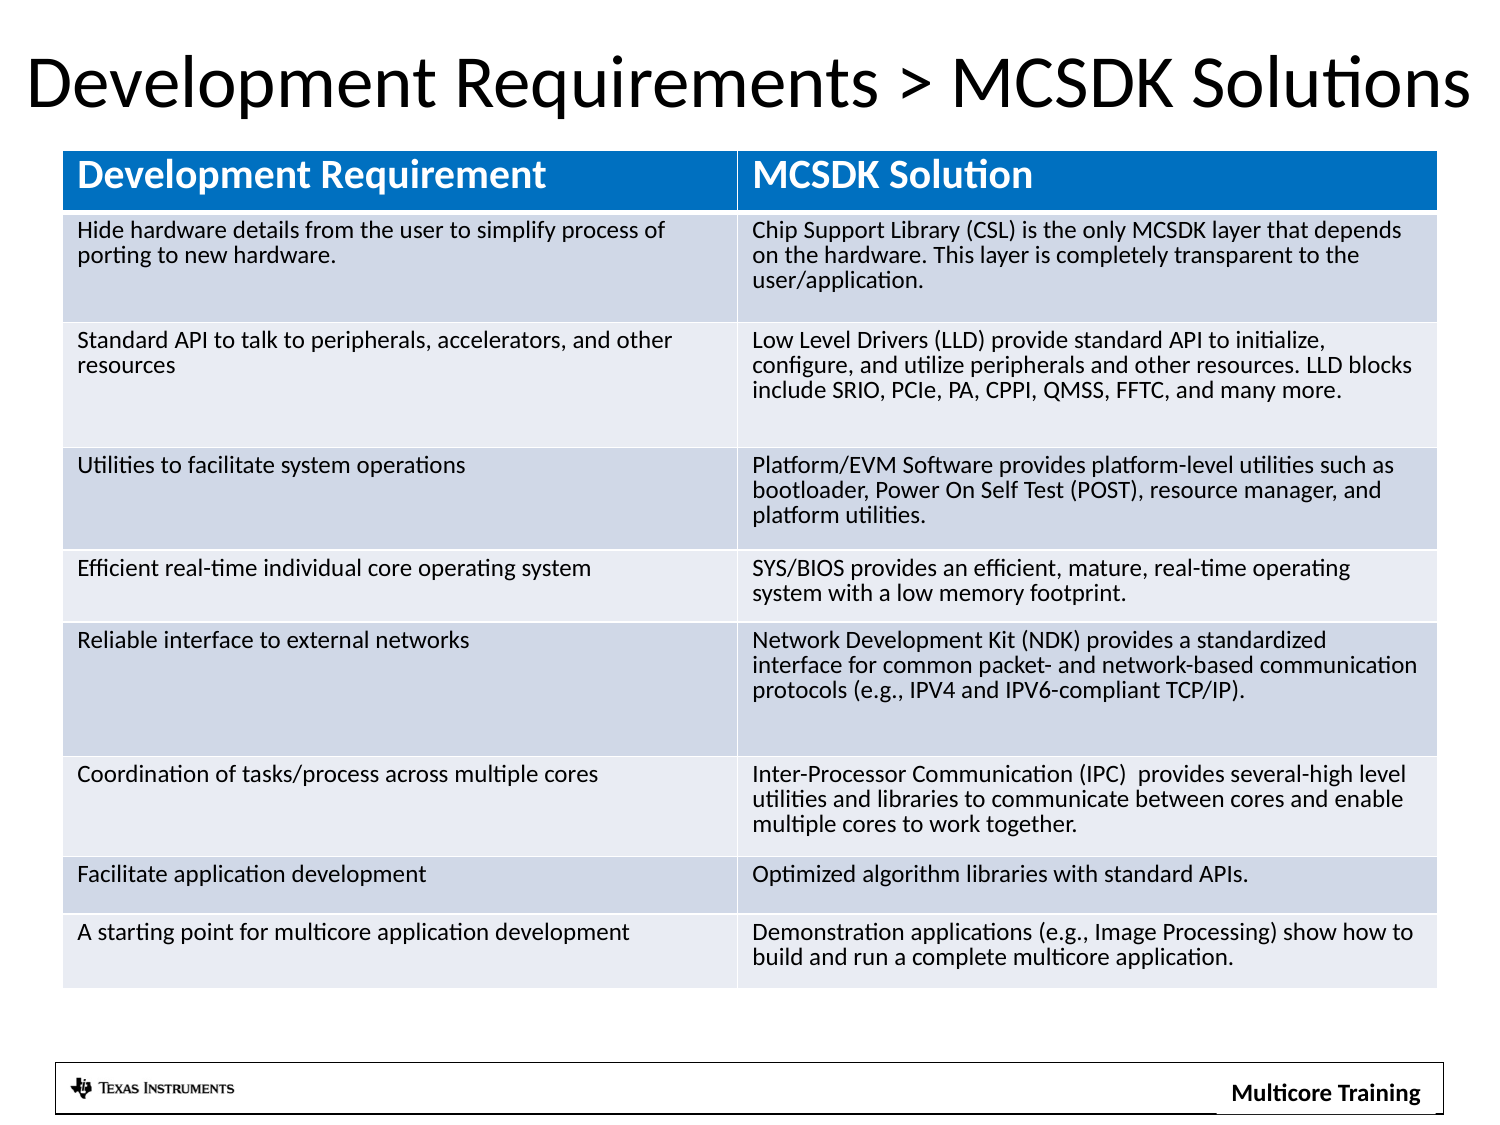

# Development Requirements > MCSDK Solutions
| Development Requirement | MCSDK Solution |
| --- | --- |
| Hide hardware details from the user to simplify process of porting to new hardware. | Chip Support Library (CSL) is the only MCSDK layer that depends on the hardware. This layer is completely transparent to the user/application. |
| Standard API to talk to peripherals, accelerators, and other resources | Low Level Drivers (LLD) provide standard API to initialize, configure, and utilize peripherals and other resources. LLD blocks include SRIO, PCIe, PA, CPPI, QMSS, FFTC, and many more. |
| Utilities to facilitate system operations | Platform/EVM Software provides platform-level utilities such as bootloader, Power On Self Test (POST), resource manager, and platform utilities. |
| Efficient real-time individual core operating system | SYS/BIOS provides an efficient, mature, real-time operating system with a low memory footprint. |
| Reliable interface to external networks | Network Development Kit (NDK) provides a standardized interface for common packet- and network-based communication protocols (e.g., IPV4 and IPV6-compliant TCP/IP). |
| Coordination of tasks/process across multiple cores | Inter-Processor Communication (IPC) provides several-high level utilities and libraries to communicate between cores and enable multiple cores to work together. |
| Facilitate application development | Optimized algorithm libraries with standard APIs. |
| A starting point for multicore application development | Demonstration applications (e.g., Image Processing) show how to build and run a complete multicore application. |